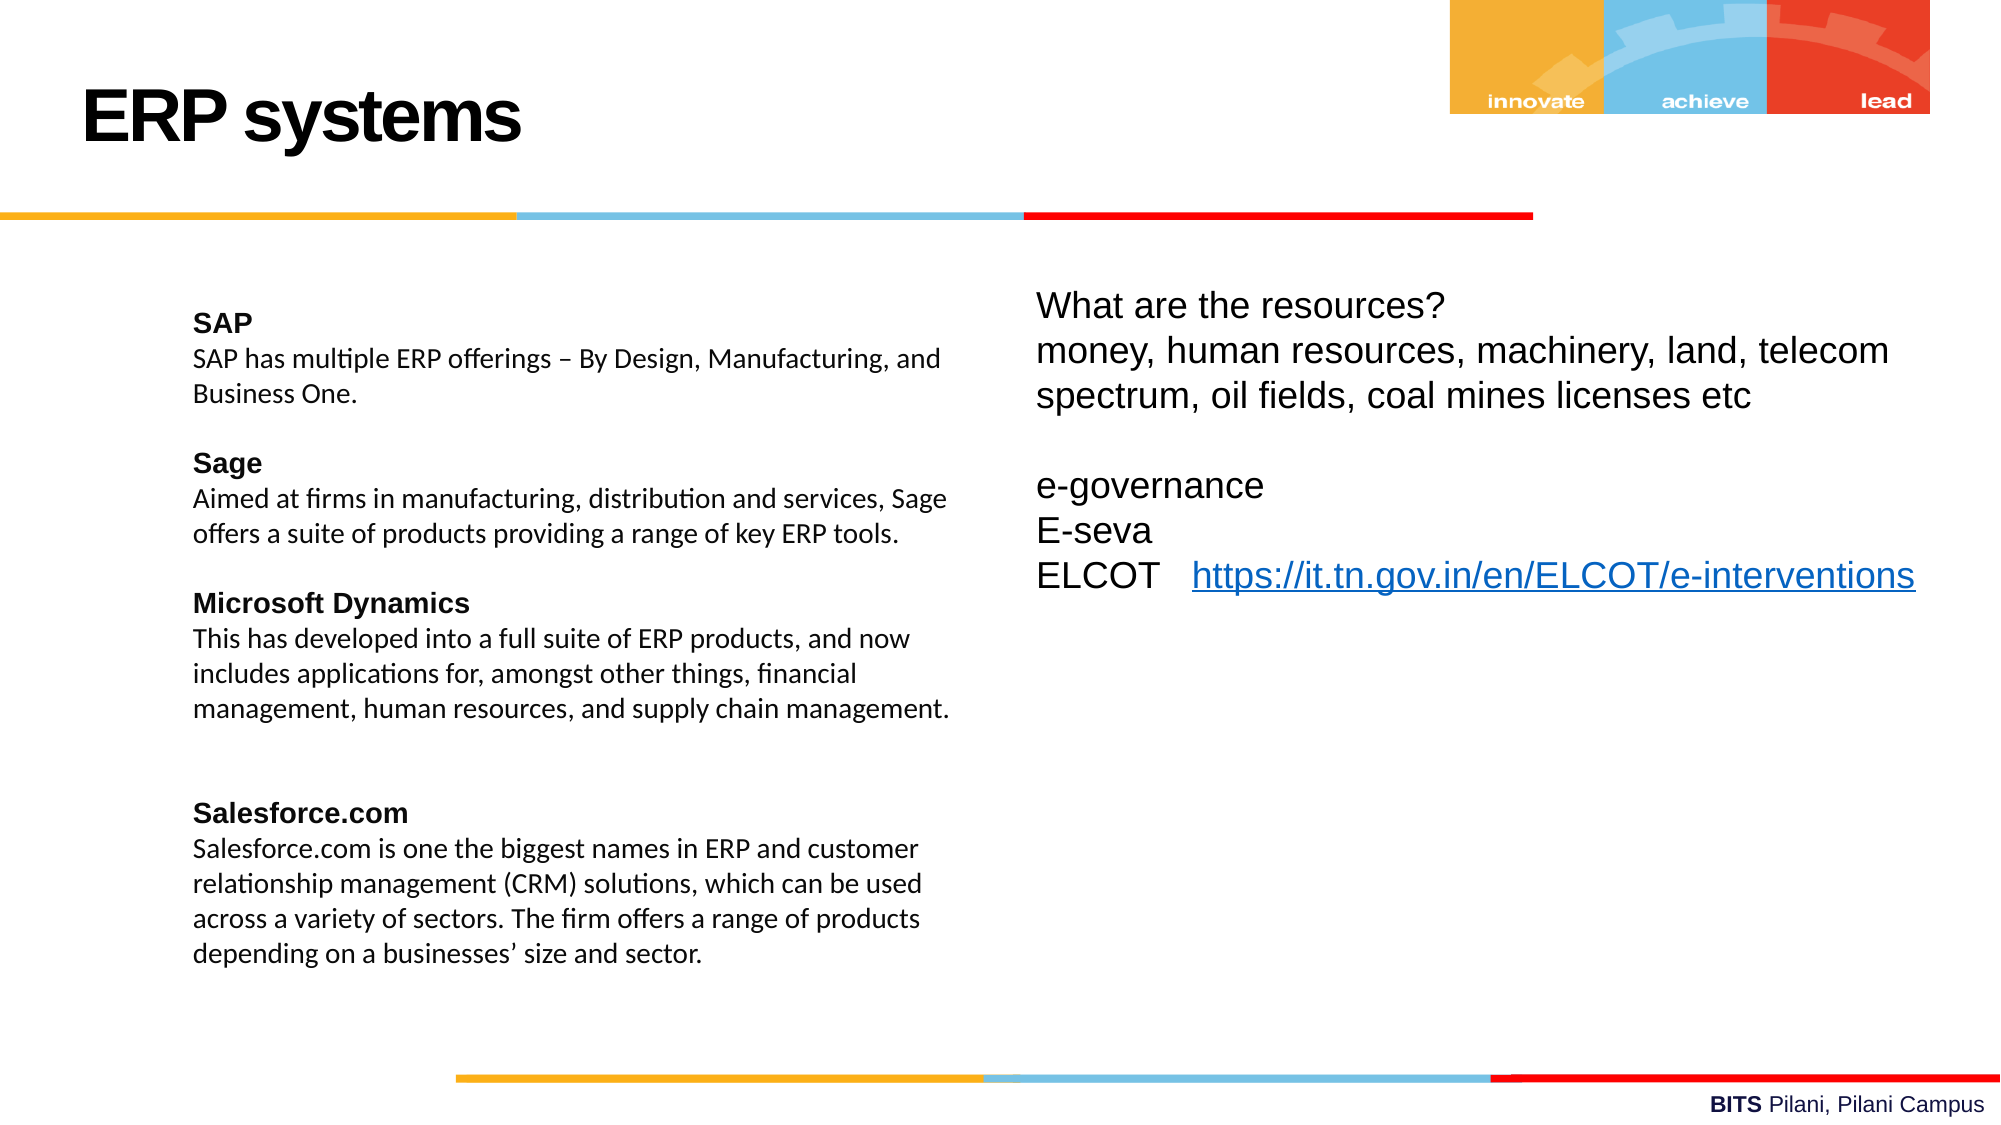

ERP systems
What are the resources?
money, human resources, machinery, land, telecom spectrum, oil fields, coal mines licenses etc

e-governance
E-seva
ELCOT   https://it.tn.gov.in/en/ELCOT/e-interventions

SAP
SAP has multiple ERP offerings – By Design, Manufacturing, and Business One.

Sage
Aimed at firms in manufacturing, distribution and services, Sage offers a suite of products providing a range of key ERP tools.

Microsoft Dynamics
This has developed into a full suite of ERP products, and now includes applications for, amongst other things, financial management, human resources, and supply chain management.

Salesforce.com
Salesforce.com is one the biggest names in ERP and customer relationship management (CRM) solutions, which can be used across a variety of sectors. The firm offers a range of products depending on a businesses’ size and sector.